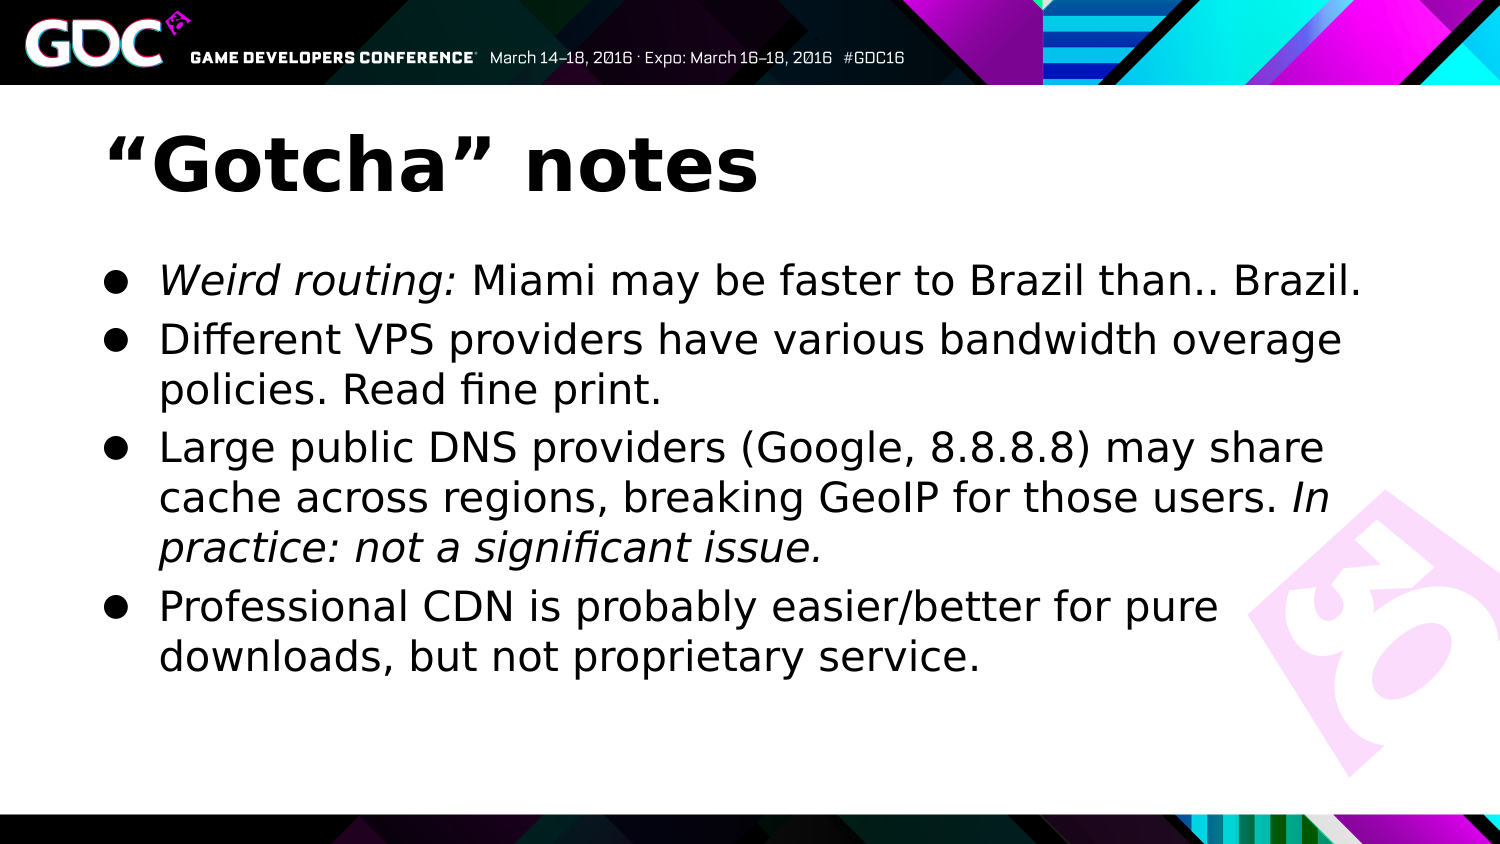

# “Gotcha” notes
Weird routing: Miami may be faster to Brazil than.. Brazil.
Different VPS providers have various bandwidth overage policies. Read fine print.
Large public DNS providers (Google, 8.8.8.8) may share cache across regions, breaking GeoIP for those users. In practice: not a significant issue.
Professional CDN is probably easier/better for pure downloads, but not proprietary service.